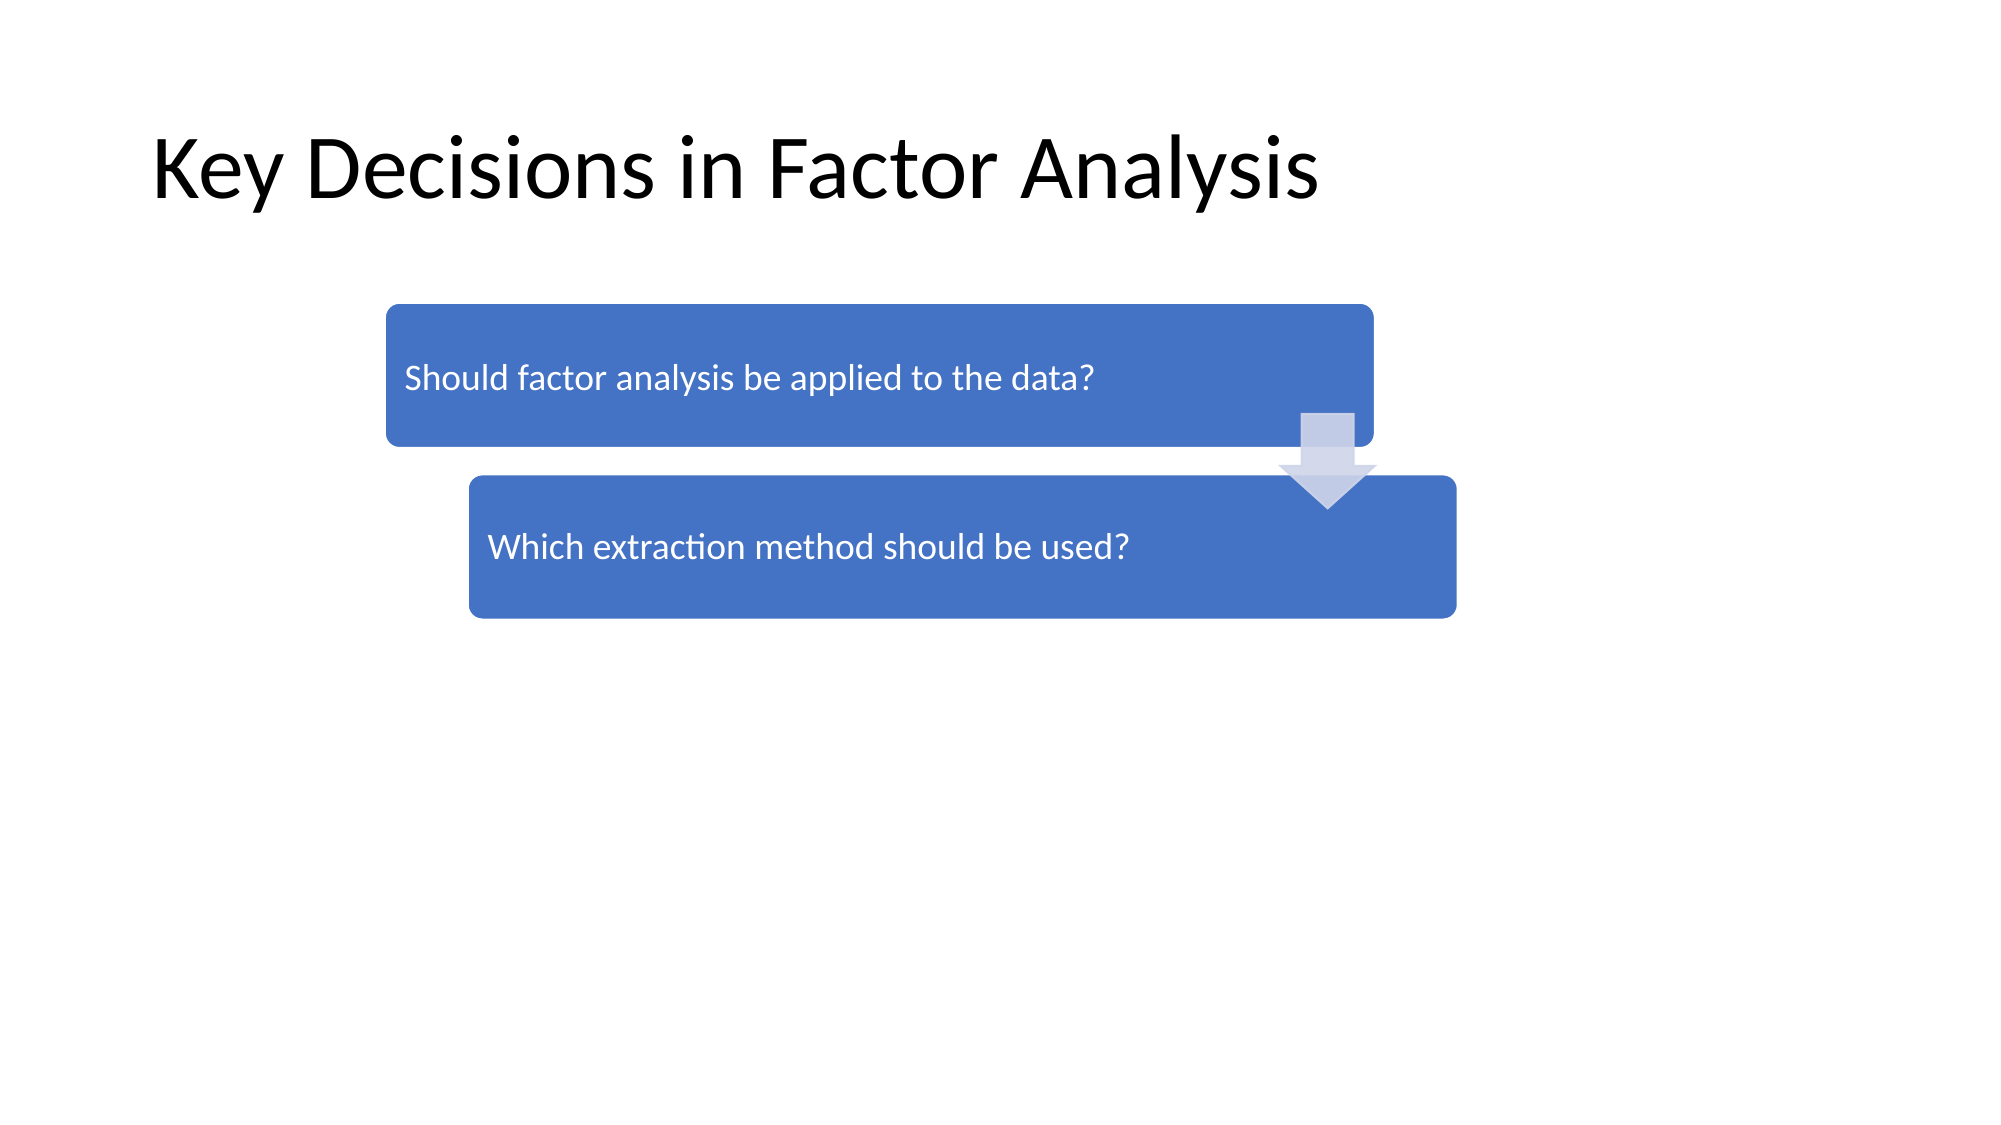

# Key Decisions in Factor Analysis
Should factor analysis be applied to the data?
Which extraction method should be used?
How many factors should be retained in solution?
Should the initial solution be rotated, and if so, using what rotation scheme?